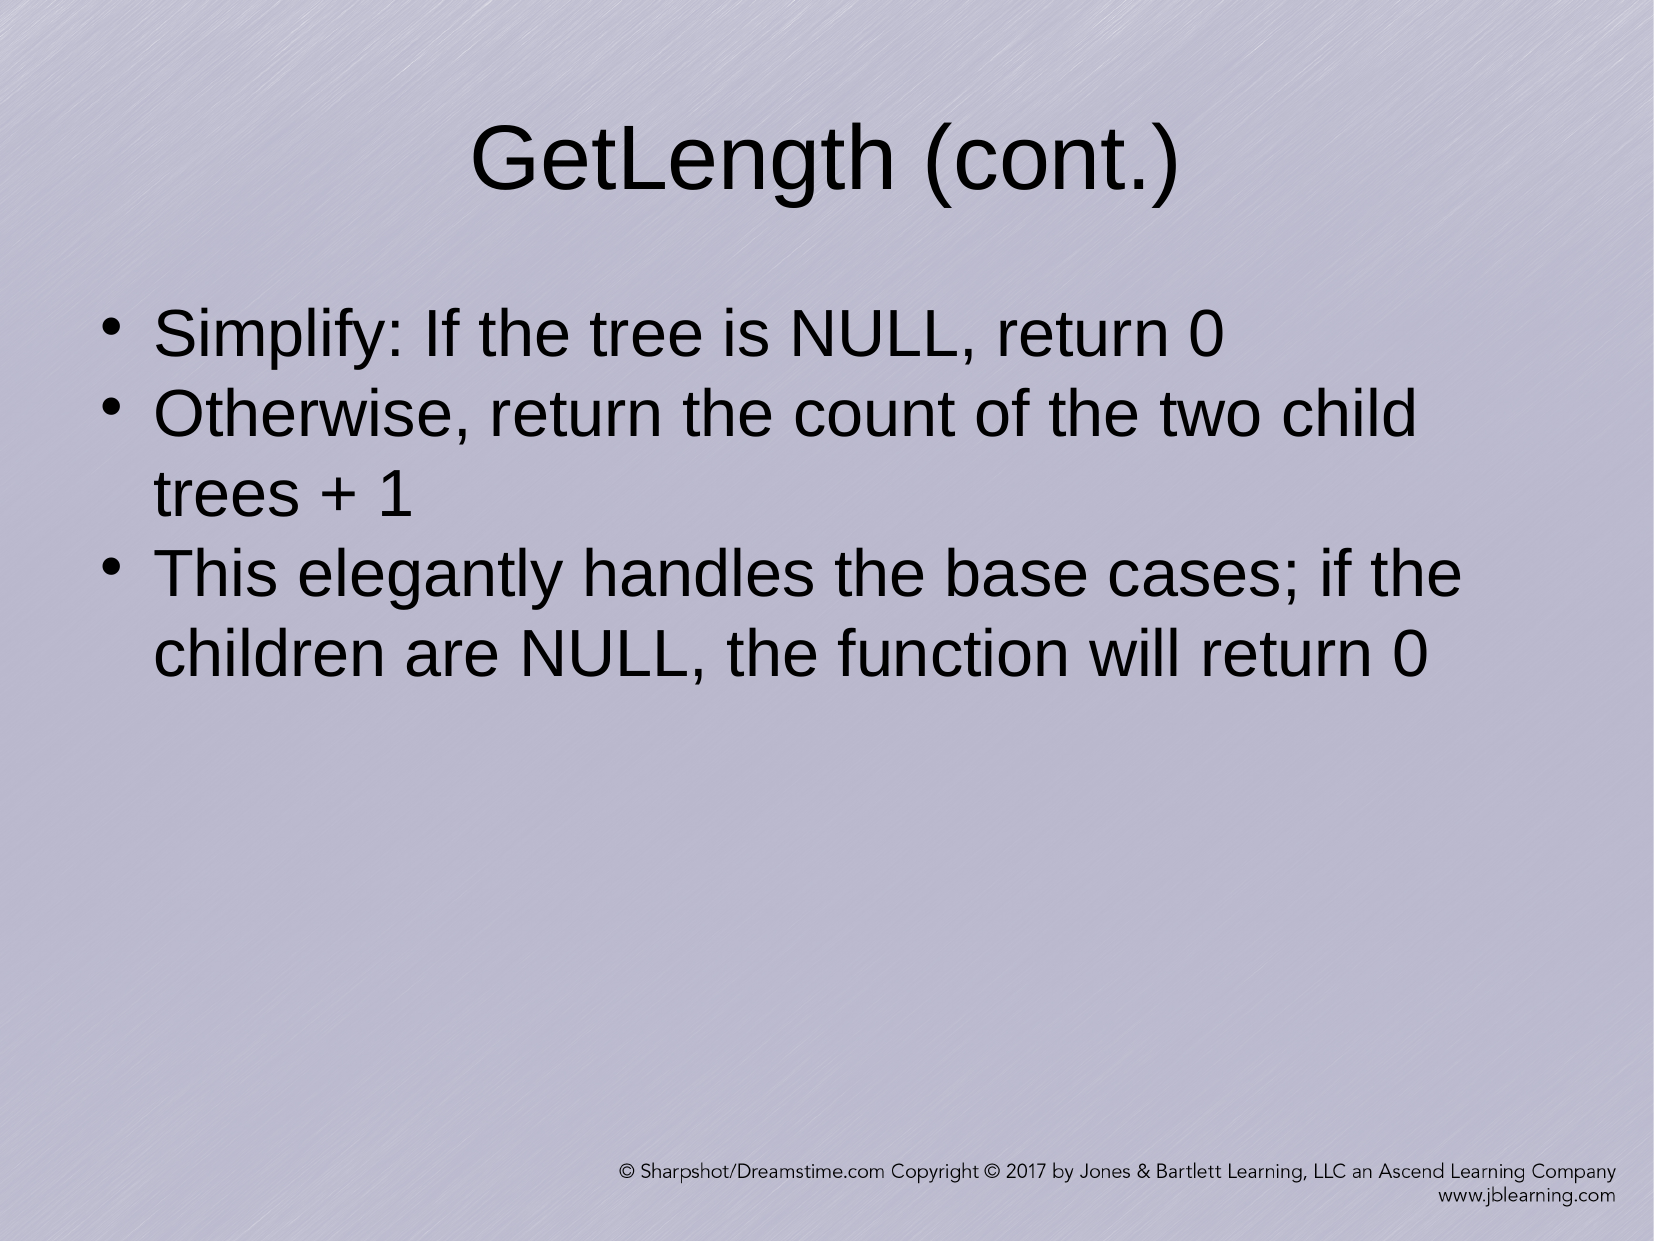

GetLength (cont.)
Simplify: If the tree is NULL, return 0
Otherwise, return the count of the two child trees + 1
This elegantly handles the base cases; if the children are NULL, the function will return 0